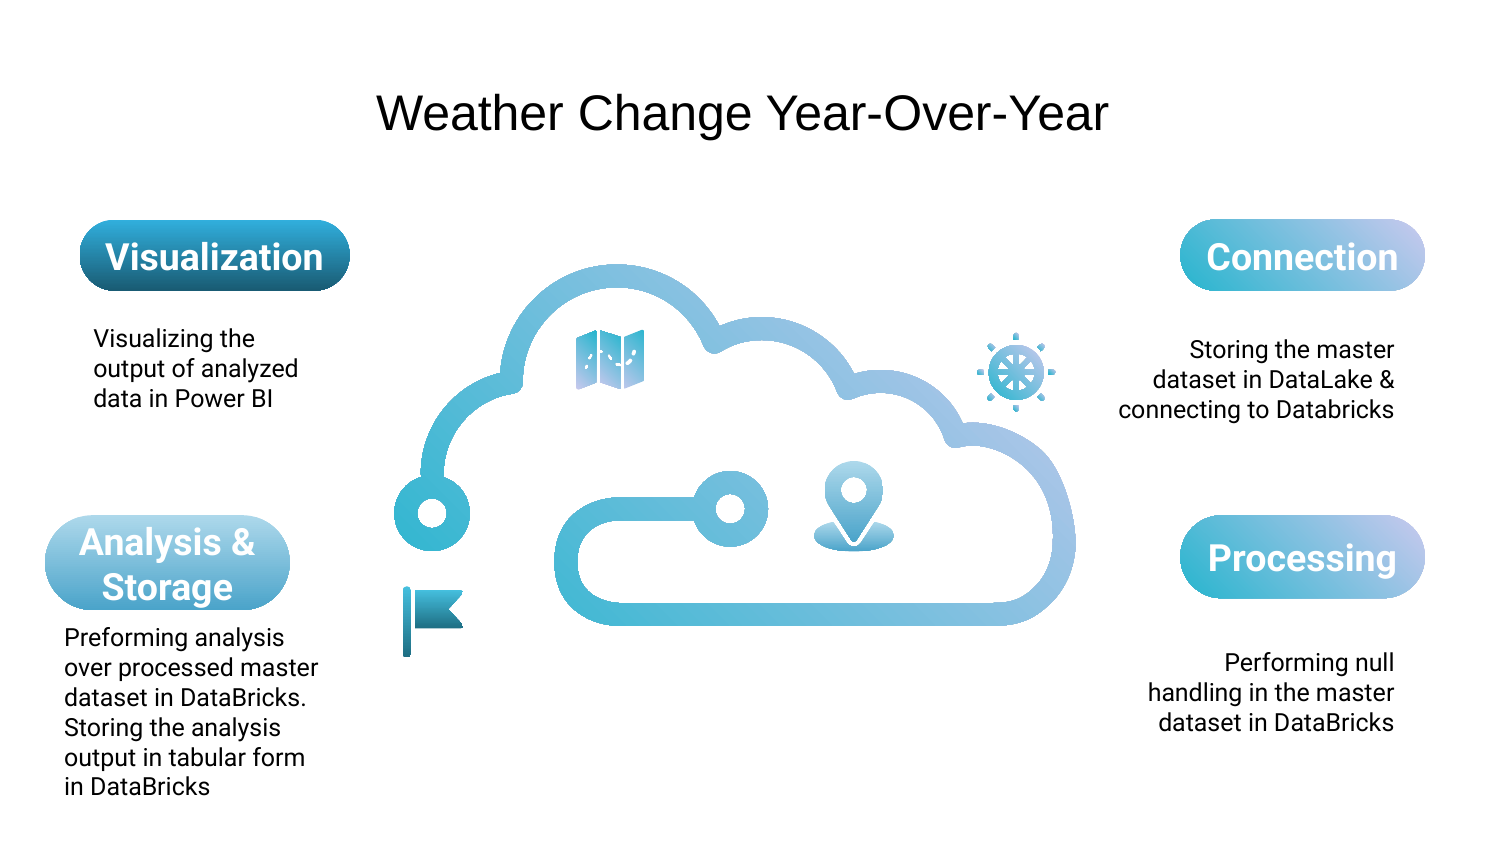

# Weather Change Year-Over-Year
Visualization
Connection

Visualizing the output of analyzed data in Power BI
Storing the master dataset in DataLake & connecting to Databricks

Analysis & Storage
Processing

Preforming analysis over processed master dataset in DataBricks. Storing the analysis output in tabular form in DataBricks
Performing null handling in the master dataset in DataBricks